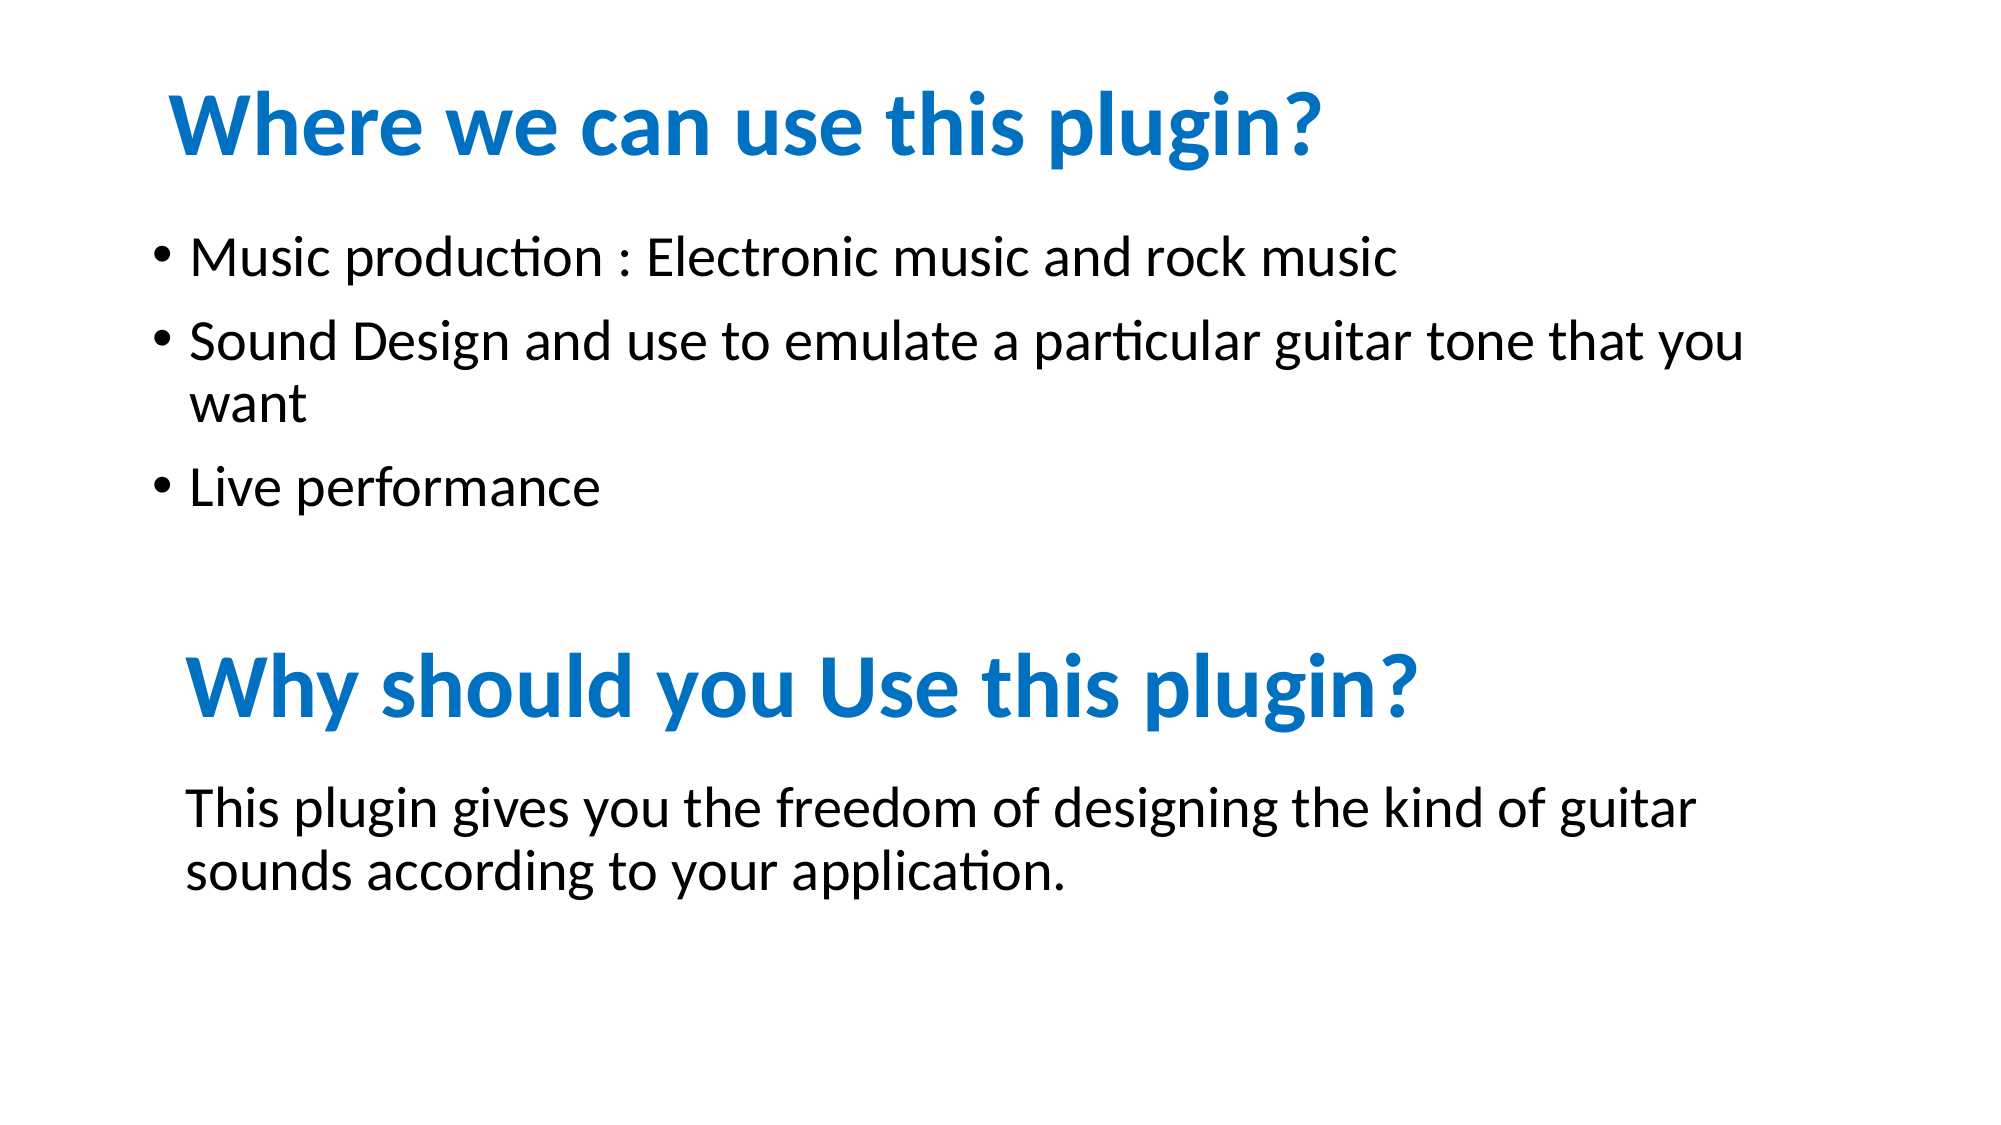

# Where we can use this plugin?
Music production : Electronic music and rock music
Sound Design and use to emulate a particular guitar tone that you want
Live performance

Why should you Use this plugin?
This plugin gives you the freedom of designing the kind of guitar sounds according to your application.